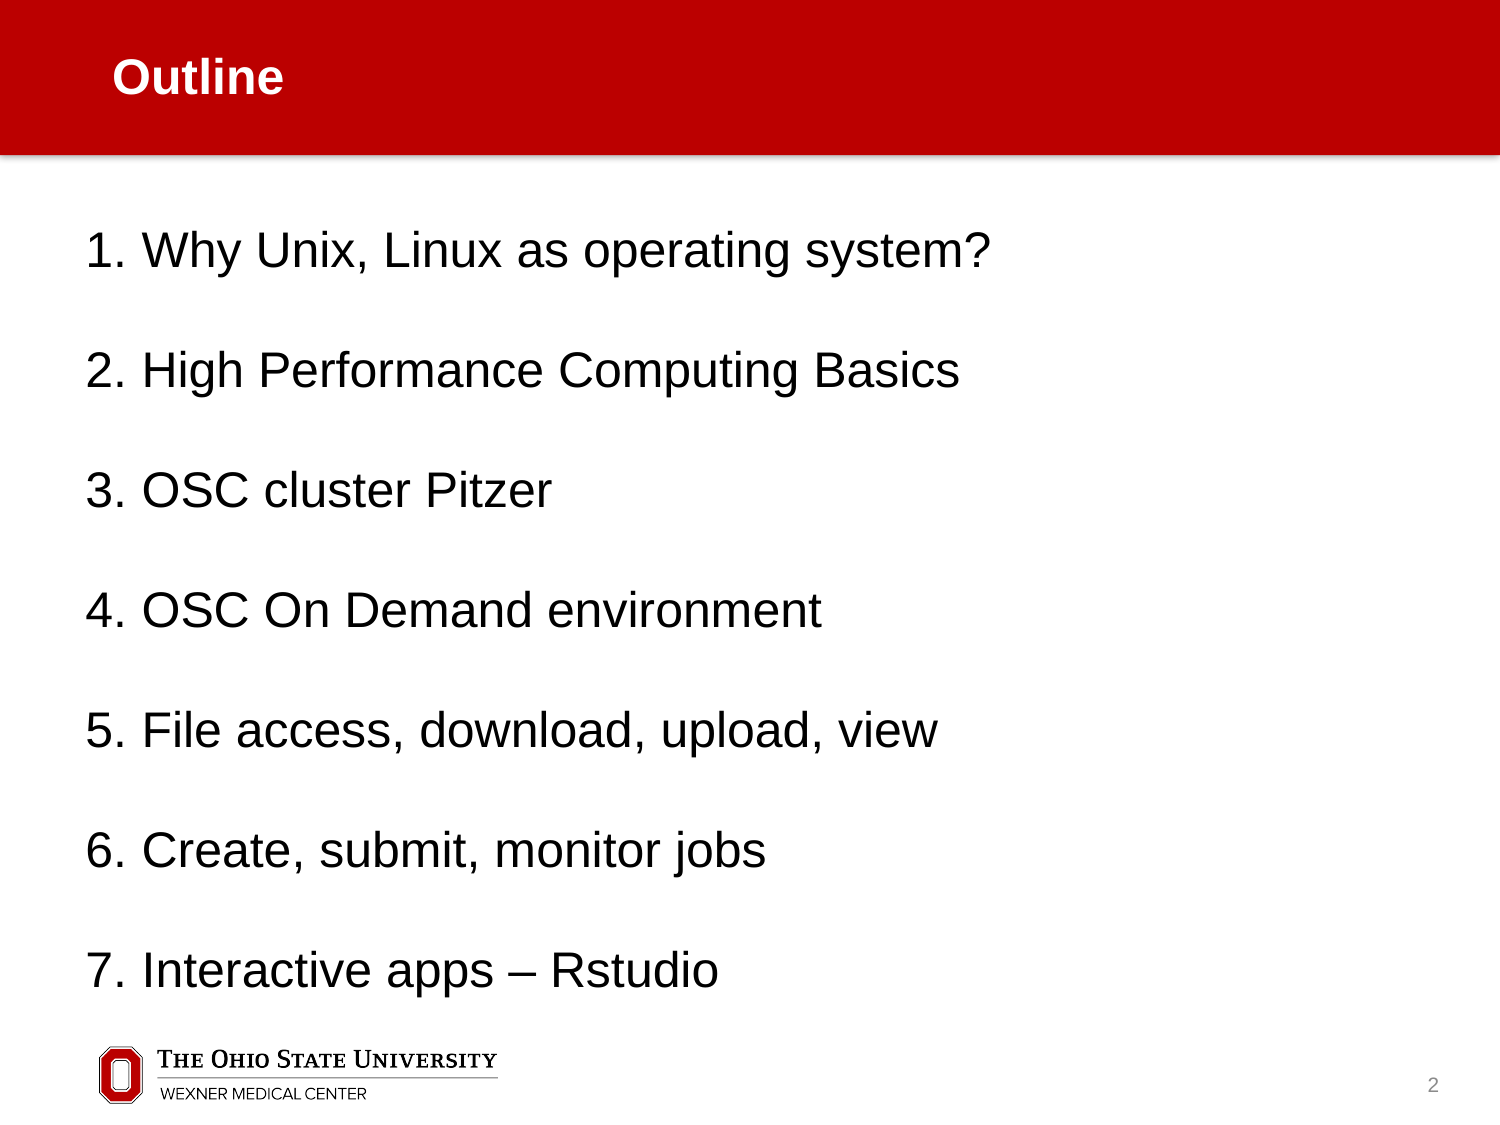

Outline
Why Unix, Linux as operating system?
High Performance Computing Basics
OSC cluster Pitzer
OSC On Demand environment
File access, download, upload, view
Create, submit, monitor jobs
Interactive apps – Rstudio

2